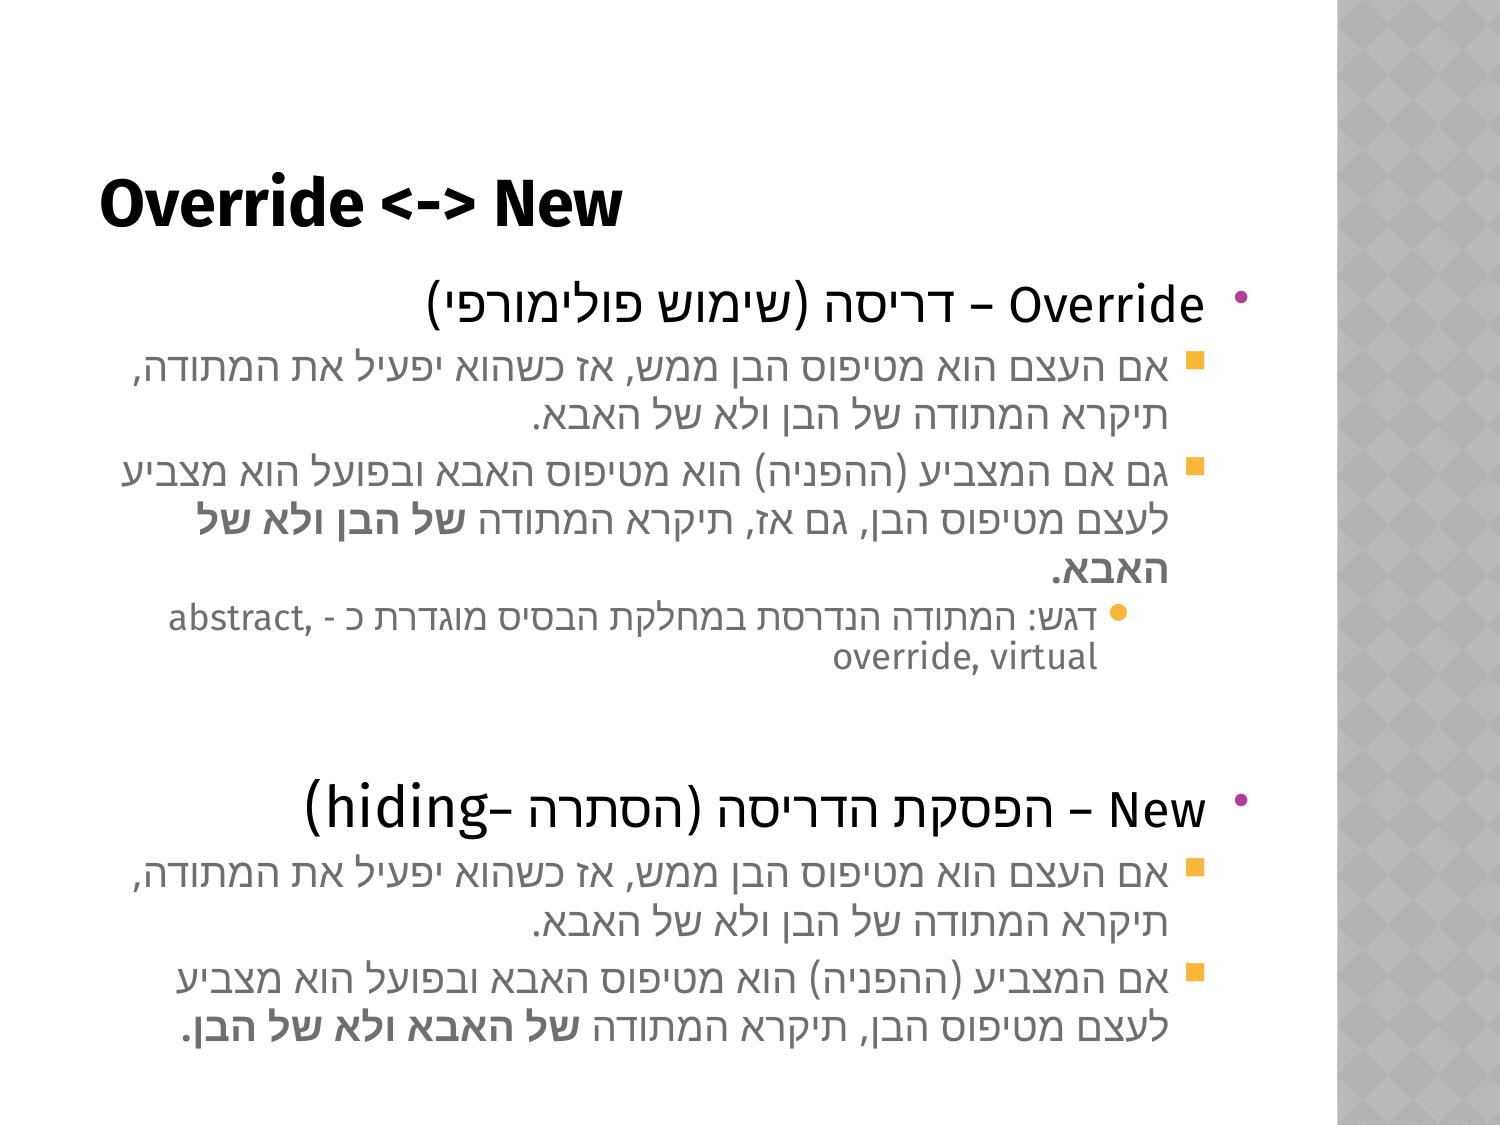

# Override <-> New
Override – דריסה (שימוש פולימורפי)
אם העצם הוא מטיפוס הבן ממש, אז כשהוא יפעיל את המתודה, תיקרא המתודה של הבן ולא של האבא.
גם אם המצביע (ההפניה) הוא מטיפוס האבא ובפועל הוא מצביע לעצם מטיפוס הבן, גם אז, תיקרא המתודה של הבן ולא של האבא.
דגש: המתודה הנדרסת במחלקת הבסיס מוגדרת כ - abstract, override, virtual

New – הפסקת הדריסה (הסתרה –hiding)
אם העצם הוא מטיפוס הבן ממש, אז כשהוא יפעיל את המתודה, תיקרא המתודה של הבן ולא של האבא.
אם המצביע (ההפניה) הוא מטיפוס האבא ובפועל הוא מצביע לעצם מטיפוס הבן, תיקרא המתודה של האבא ולא של הבן.